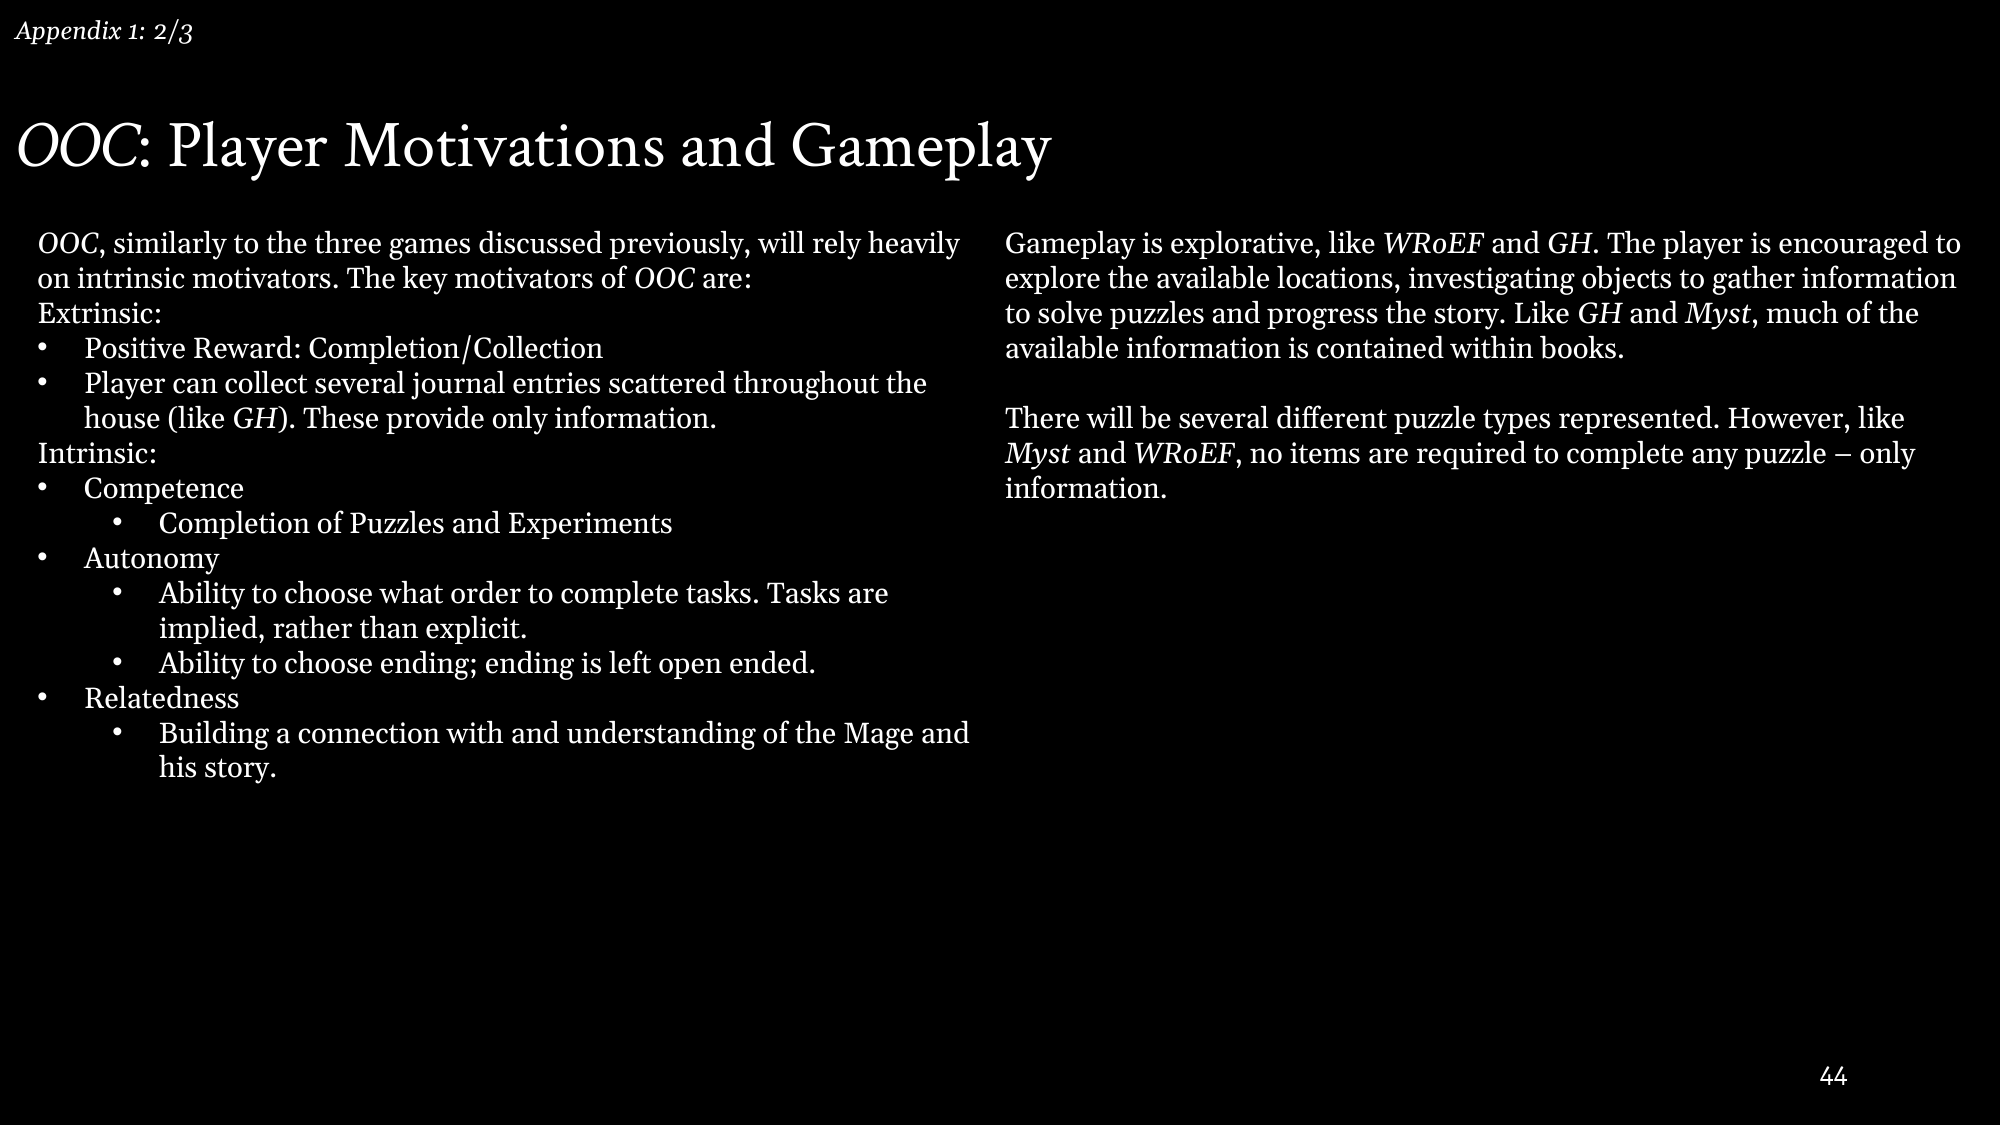

Appendix 1: 2/3
# OOC: Player Motivations and Gameplay
OOC, similarly to the three games discussed previously, will rely heavily on intrinsic motivators. The key motivators of OOC are:
Extrinsic:
Positive Reward: Completion/Collection
Player can collect several journal entries scattered throughout the house (like GH). These provide only information.
Intrinsic:
Competence
Completion of Puzzles and Experiments
Autonomy
Ability to choose what order to complete tasks. Tasks are implied, rather than explicit.
Ability to choose ending; ending is left open ended.
Relatedness
Building a connection with and understanding of the Mage and his story.
Gameplay is explorative, like WRoEF and GH. The player is encouraged to explore the available locations, investigating objects to gather information to solve puzzles and progress the story. Like GH and Myst, much of the available information is contained within books.

There will be several different puzzle types represented. However, like Myst and WRoEF, no items are required to complete any puzzle – only information.
44